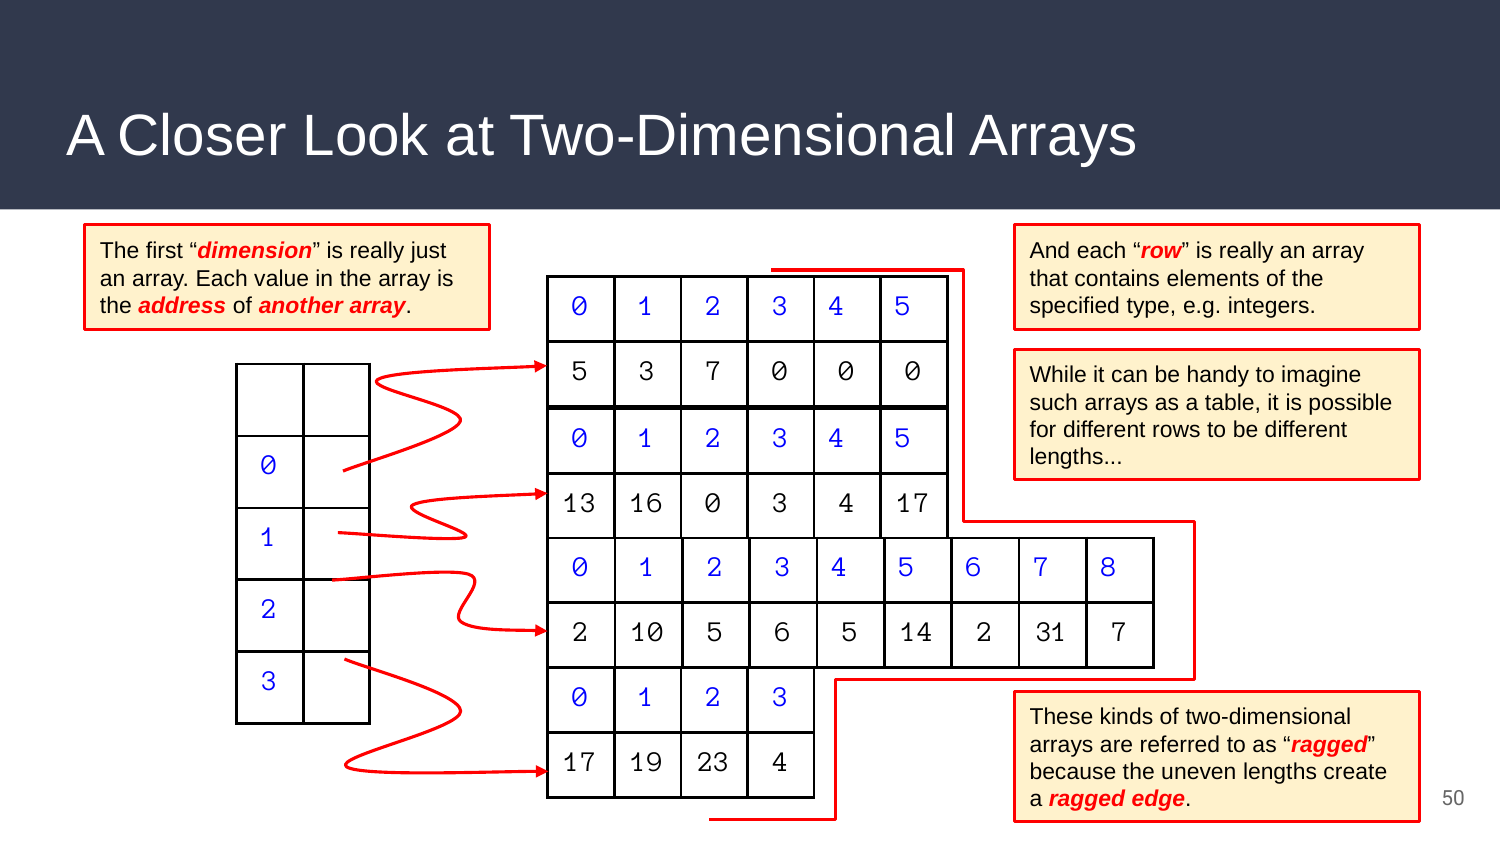

# A Closer Look at Two-Dimensional Arrays
The first “dimension” is really just an array. Each value in the array is the address of another array.
And each “row” is really an array that contains elements of the specified type, e.g. integers.

| 0 | 1 | 2 | 3 | 4 | 5 |
| --- | --- | --- | --- | --- | --- |
| 5 | 3 | 7 | 0 | 0 | 0 |
While it can be handy to imagine such arrays as a table, it is possible for different rows to be different lengths...
|  |  |
| --- | --- |
| 0 |  |
| 1 |  |
| 2 |  |
| 3 |  |

| 0 | 1 | 2 | 3 | 4 | 5 |
| --- | --- | --- | --- | --- | --- |
| 13 | 16 | 0 | 3 | 4 | 17 |

| 0 | 1 | 2 | 3 | 4 | 5 | 6 | 7 | 8 |
| --- | --- | --- | --- | --- | --- | --- | --- | --- |
| 2 | 10 | 5 | 6 | 5 | 14 | 2 | 31 | 7 |

| 0 | 1 | 2 | 3 |
| --- | --- | --- | --- |
| 17 | 19 | 23 | 4 |
These kinds of two-dimensional arrays are referred to as “ragged” because the uneven lengths create a ragged edge.
50